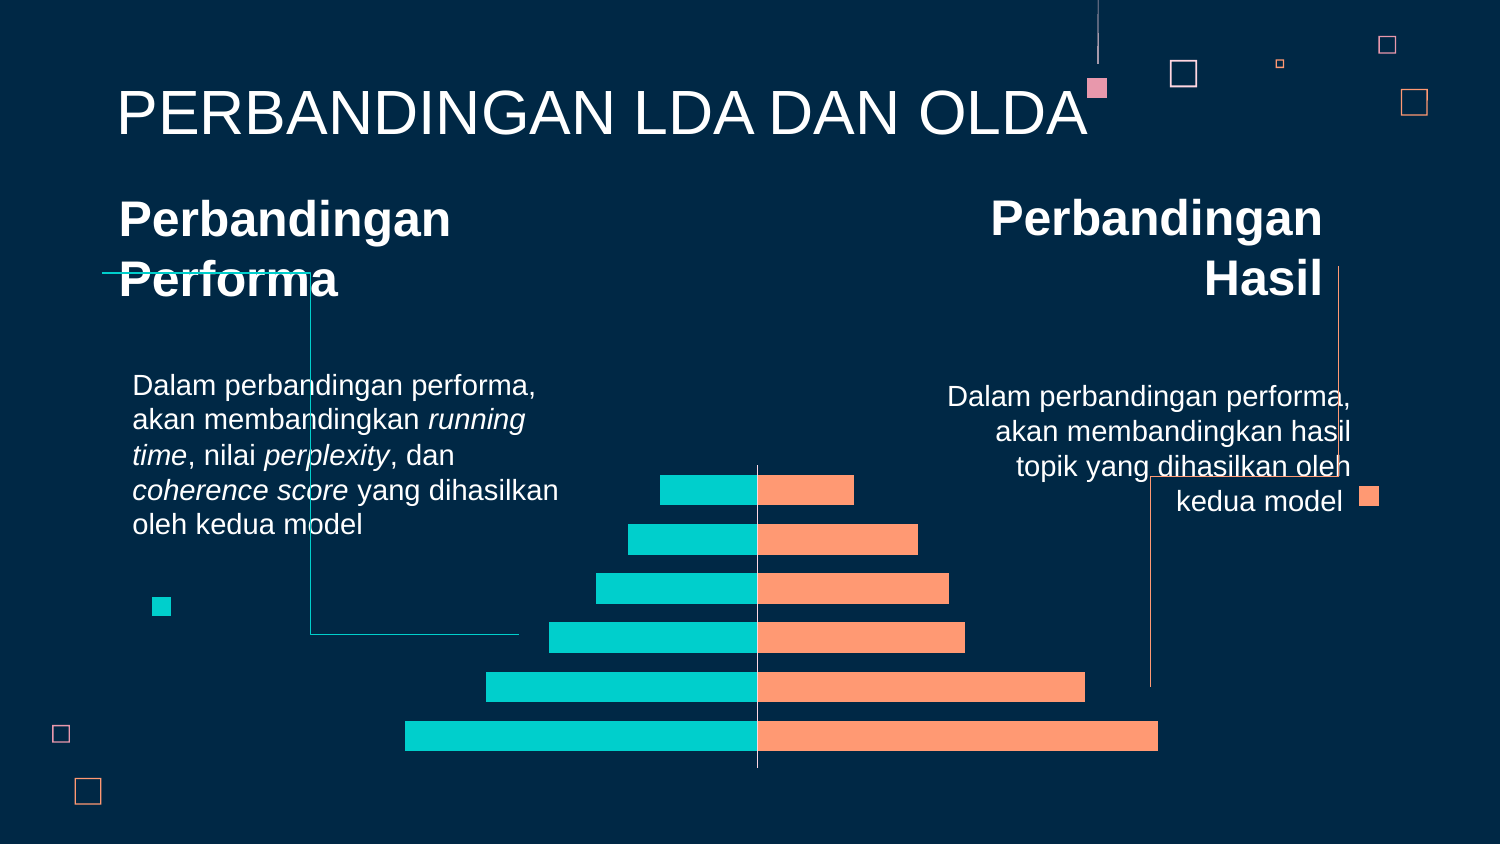

PERBANDINGAN LDA DAN OLDA
Perbandingan Hasil
# Perbandingan Performa
Dalam perbandingan performa, akan membandingkan running time, nilai perplexity, dan coherence score yang dihasilkan oleh kedua model
Dalam perbandingan performa, akan membandingkan hasil topik yang dihasilkan oleh kedua model